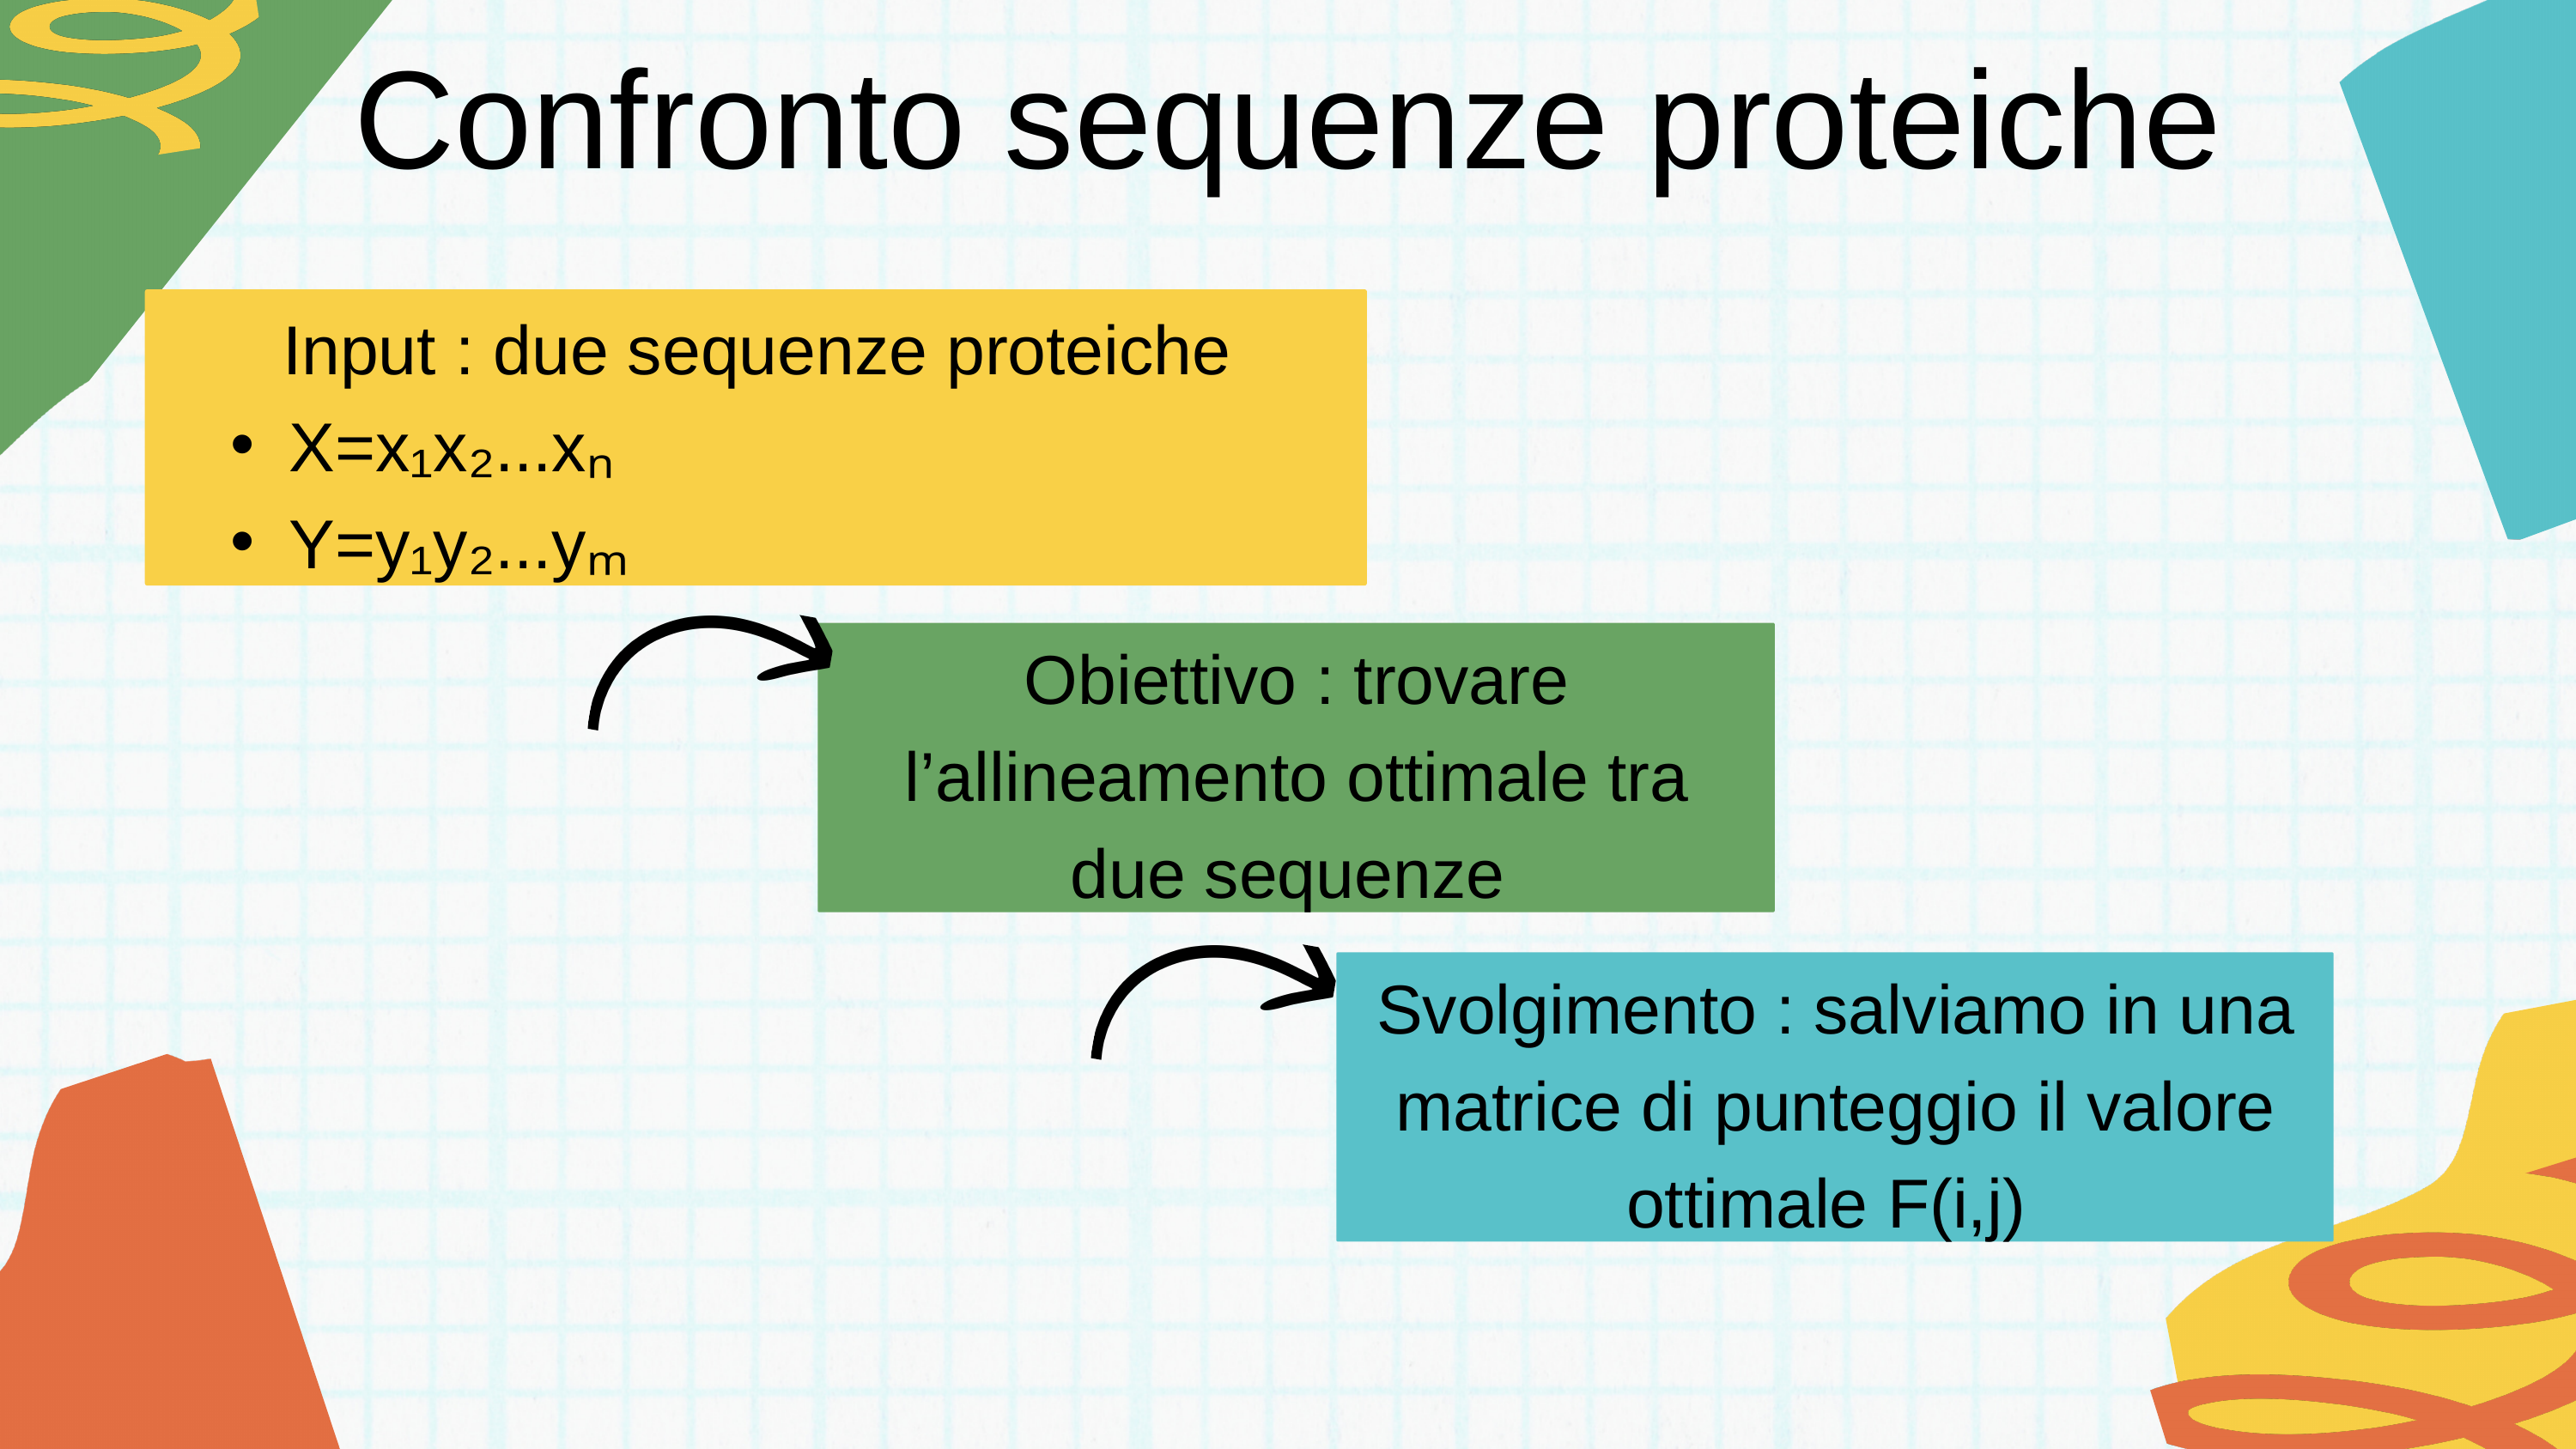

Confronto sequenze proteiche

Input : due sequenze proteiche
X=x₁x₂...xₙ
Y=y₁y₂...yₘ

Obiettivo : trovare l’allineamento ottimale tra due sequenze

Svolgimento : salviamo in una matrice di punteggio il valore ottimale F(i,j)